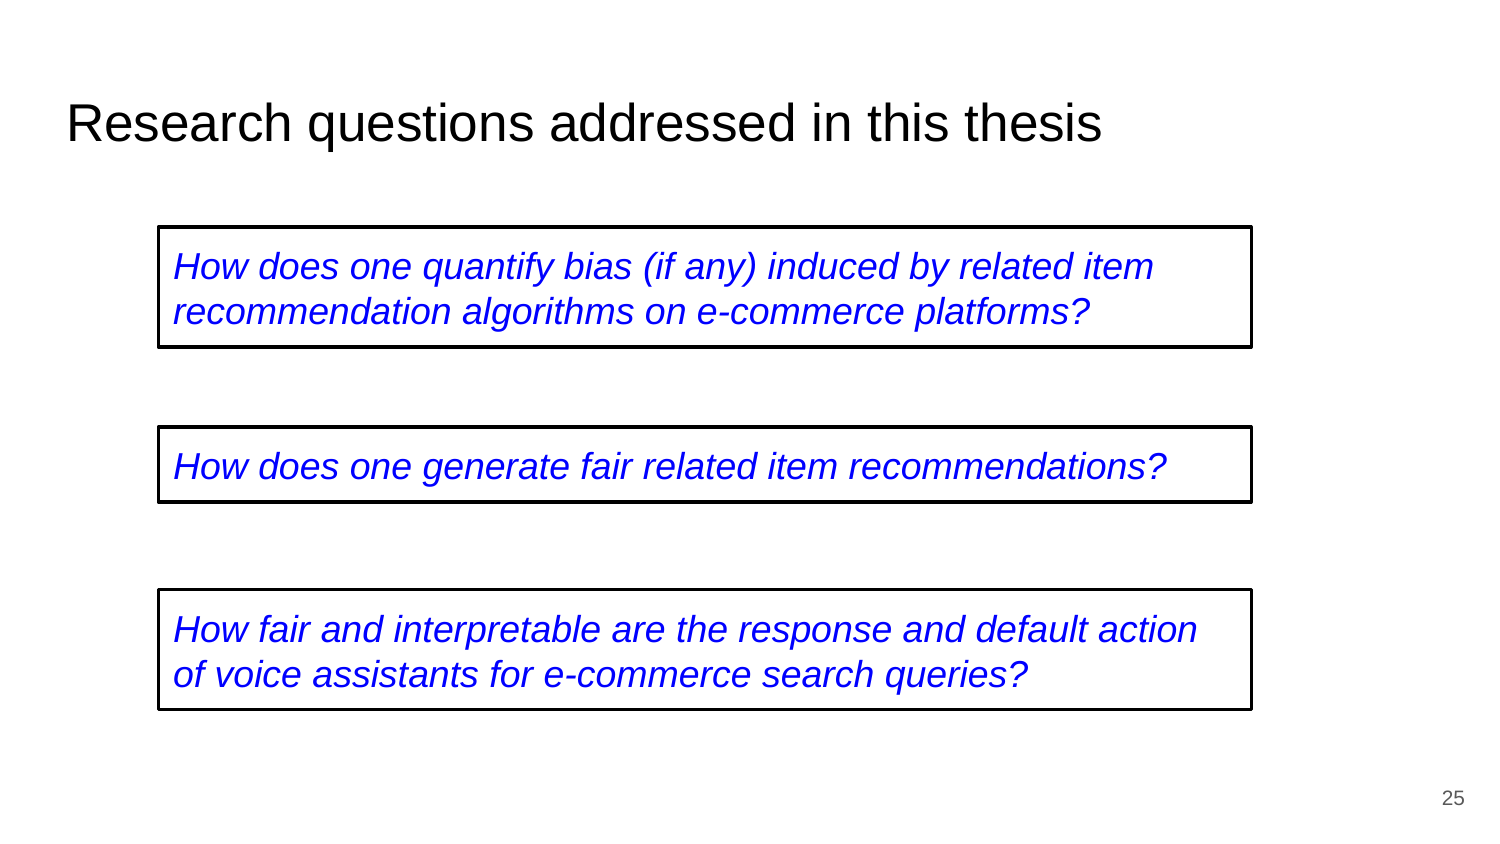

# Research questions addressed in this thesis
How does one quantify bias (if any) induced by related item recommendation algorithms on e-commerce platforms?
How does one generate fair related item recommendations?
How fair and interpretable are the response and default action of voice assistants for e-commerce search queries?
25